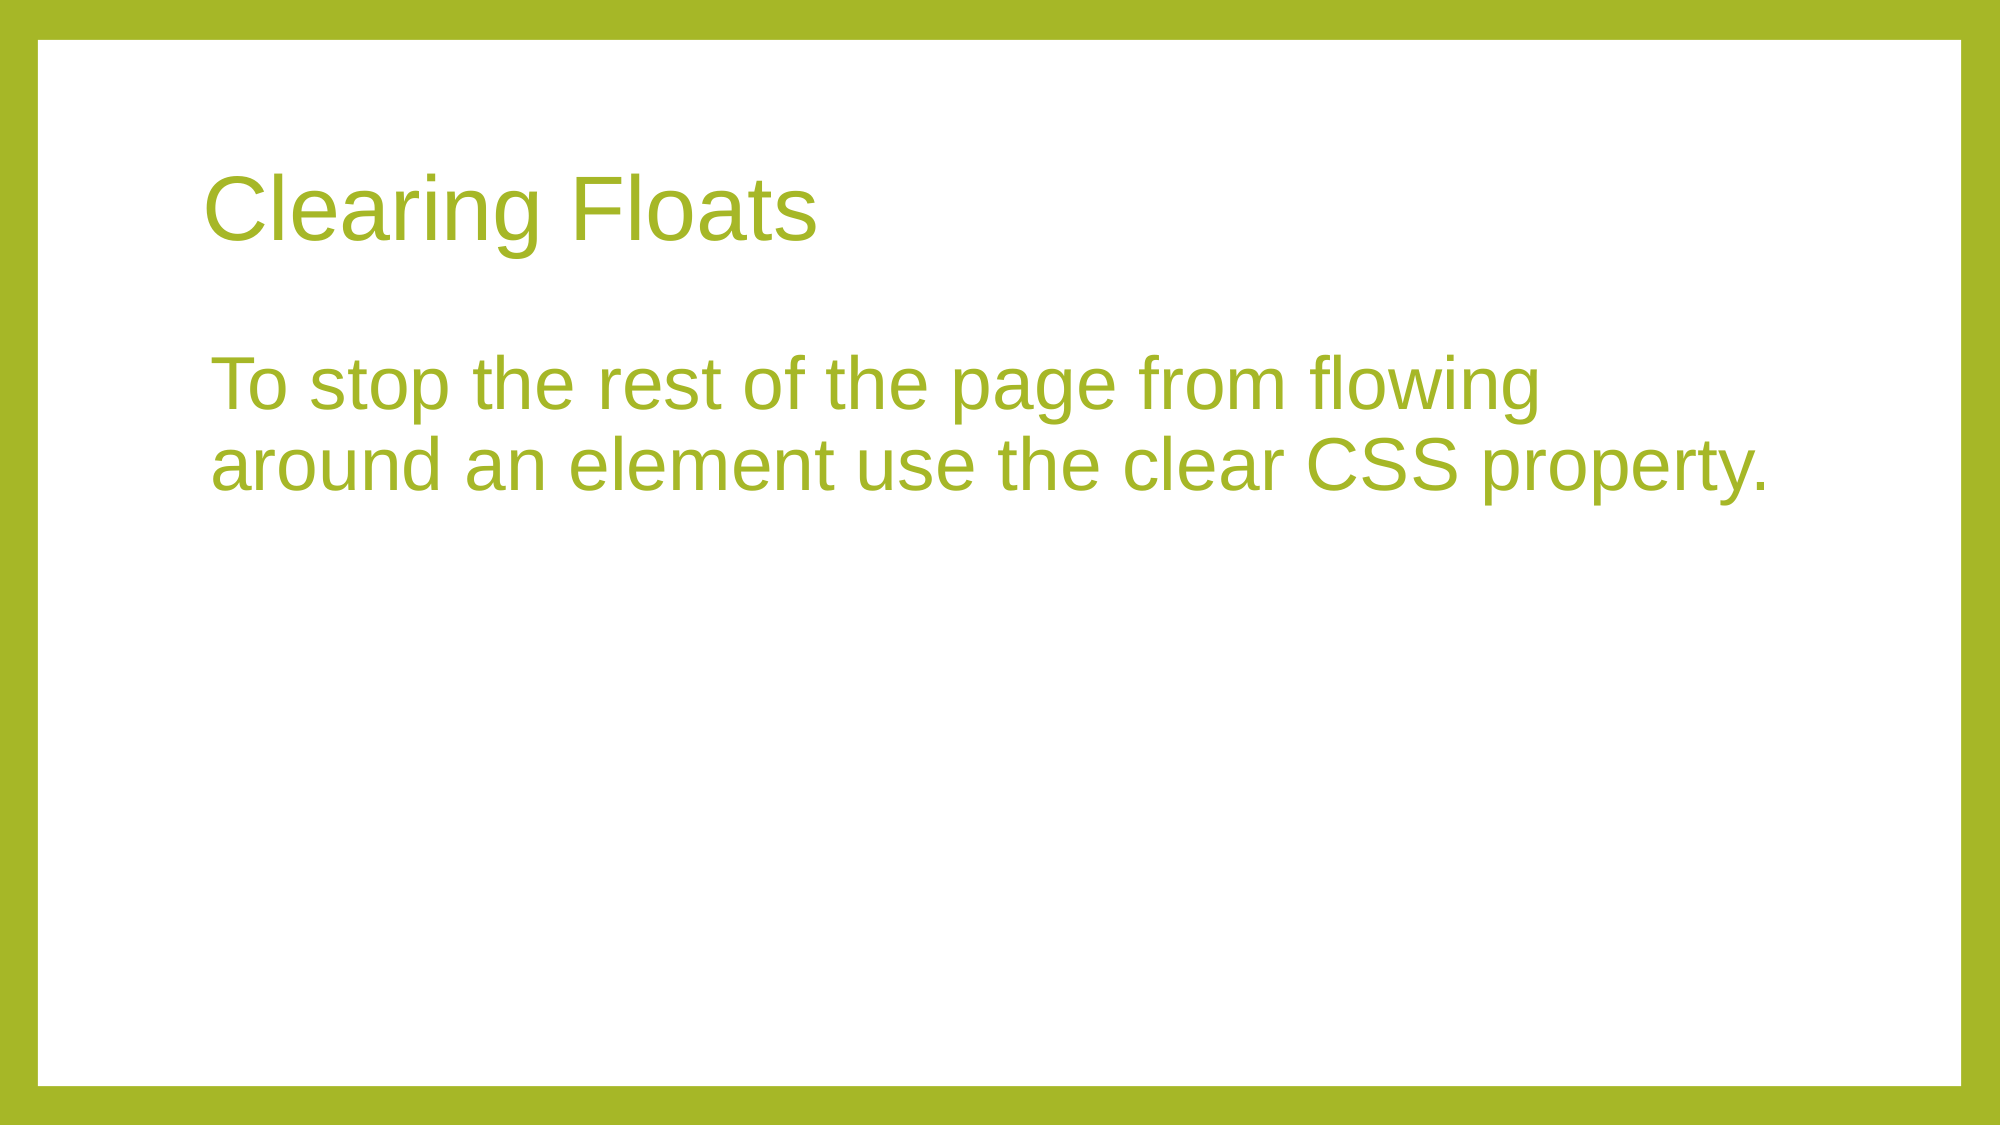

# Clearing Floats
To stop the rest of the page from flowing around an element use the clear CSS property.